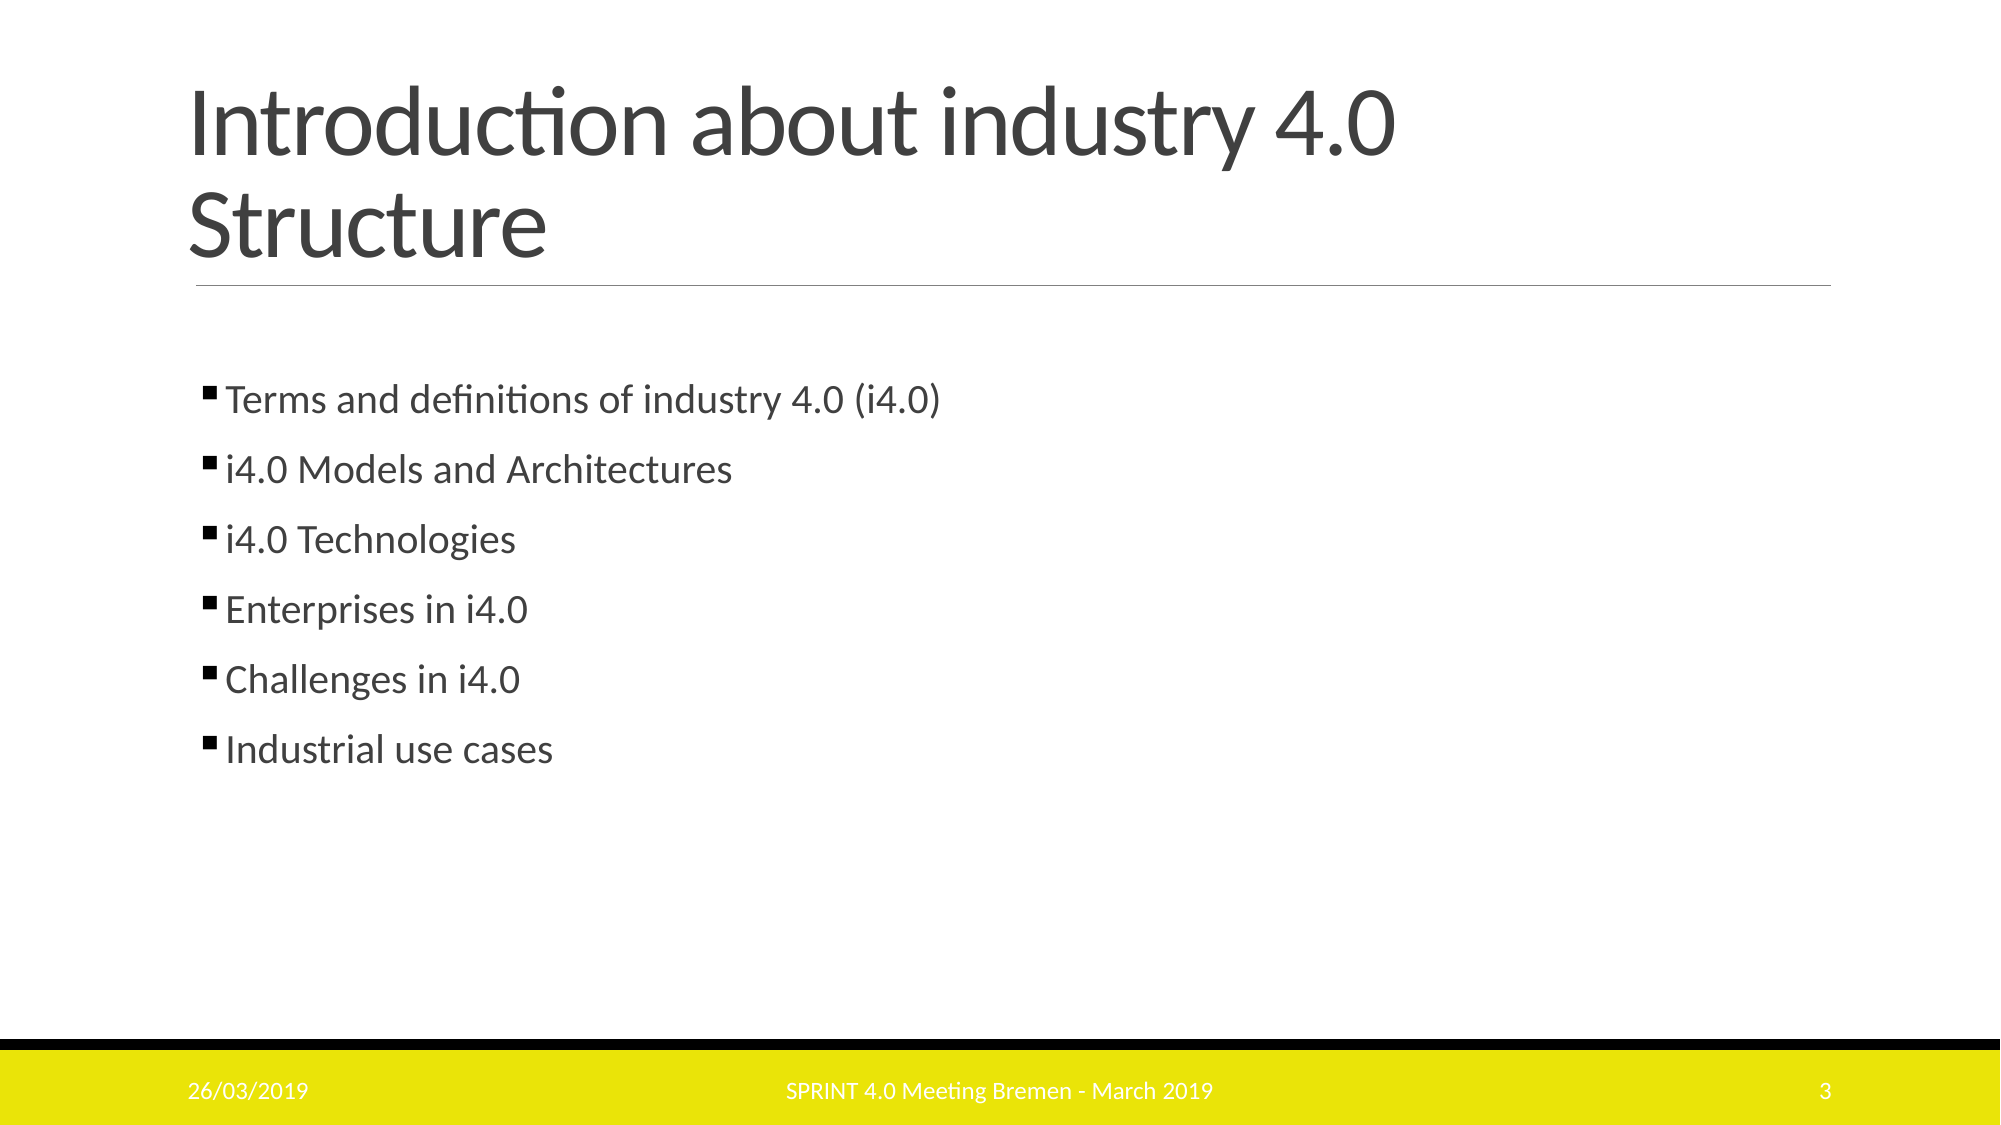

# Introduction about industry 4.0 Structure

Terms and definitions of industry 4.0 (i4.0)
i4.0 Models and Architectures
i4.0 Technologies
Enterprises in i4.0
Challenges in i4.0
Industrial use cases
26/03/2019
SPRINT 4.0 Meeting Bremen - March 2019
3